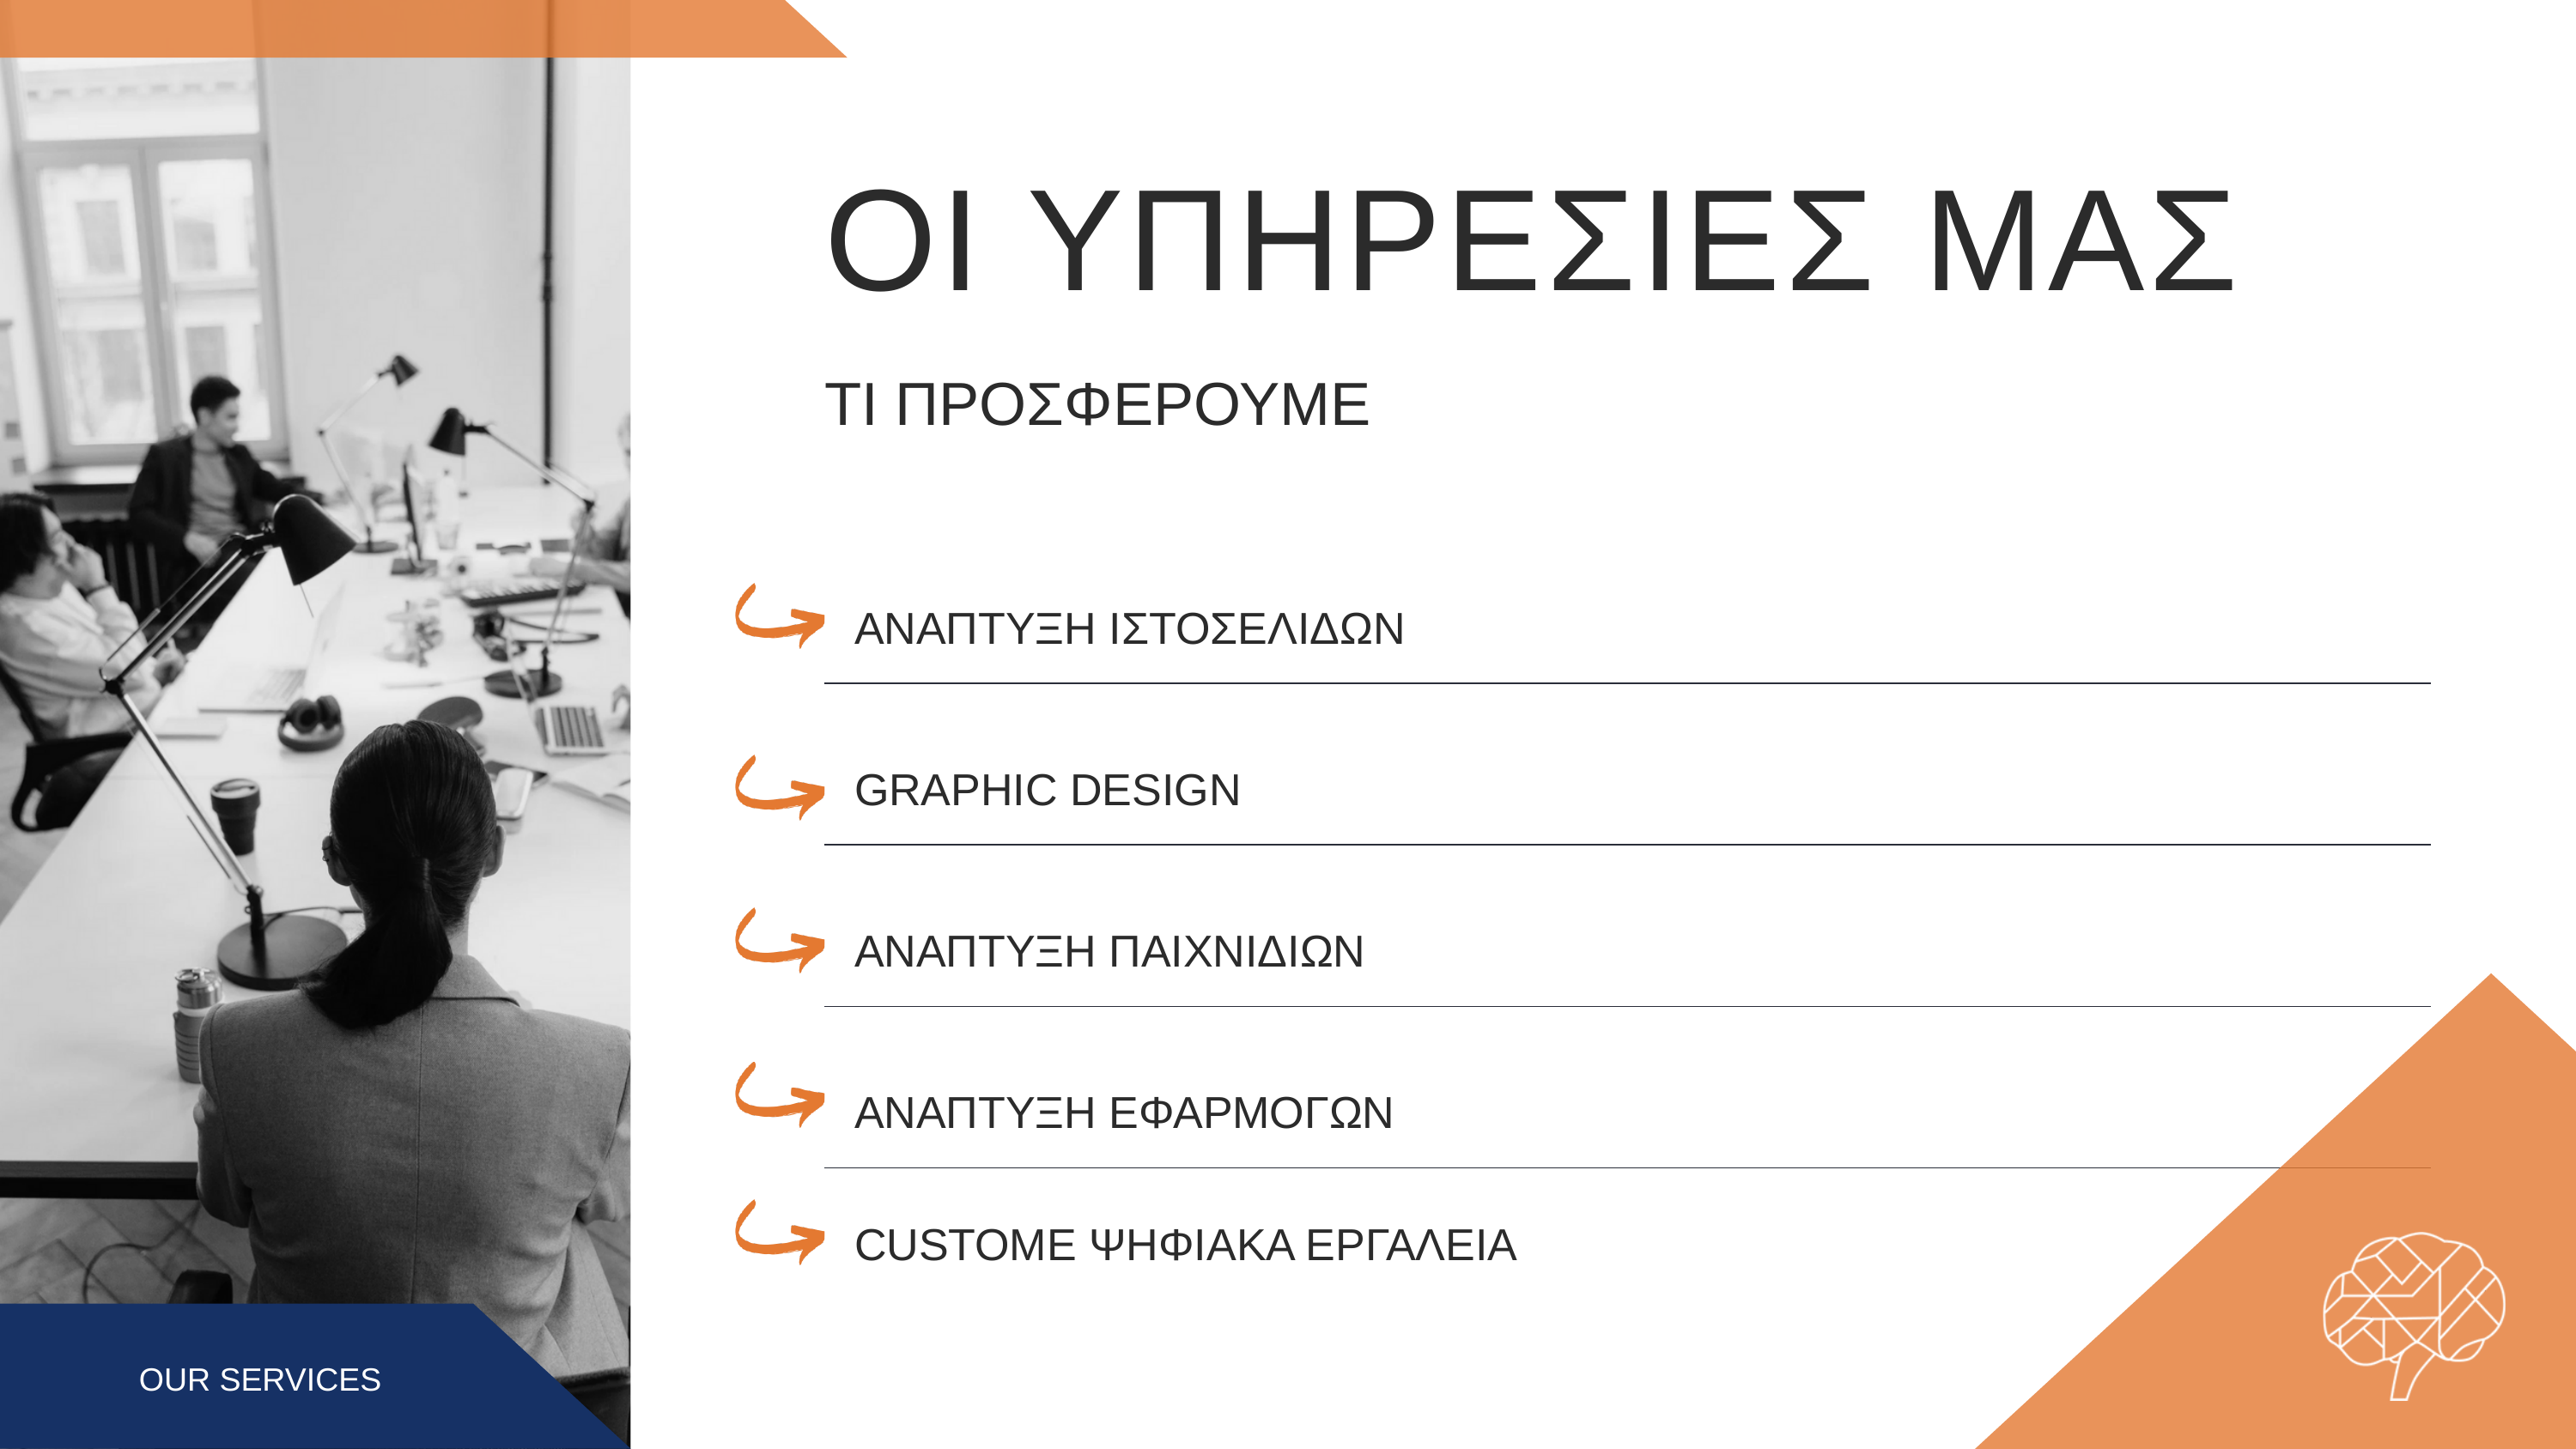

ΟΙ ΥΠΗΡΕΣΙΕΣ ΜΑΣ
ΤΙ ΠΡΟΣΦΕΡΟΥΜΕ
| ΑΝΑΠΤΥΞΗ ΙΣΤΟΣΕΛΙΔΩΝ |
| --- |
| GRAPHIC DESIGN |
| ΑΝΑΠΤΥΞΗ ΠΑΙΧΝΙΔΙΩΝ |
| ΑΝΑΠΤΥΞΗ ΕΦΑΡΜΟΓΩΝ |
| CUSTOME ΨΗΦΙΑΚΑ ΕΡΓΑΛΕΙΑ |

OUR SERVICES